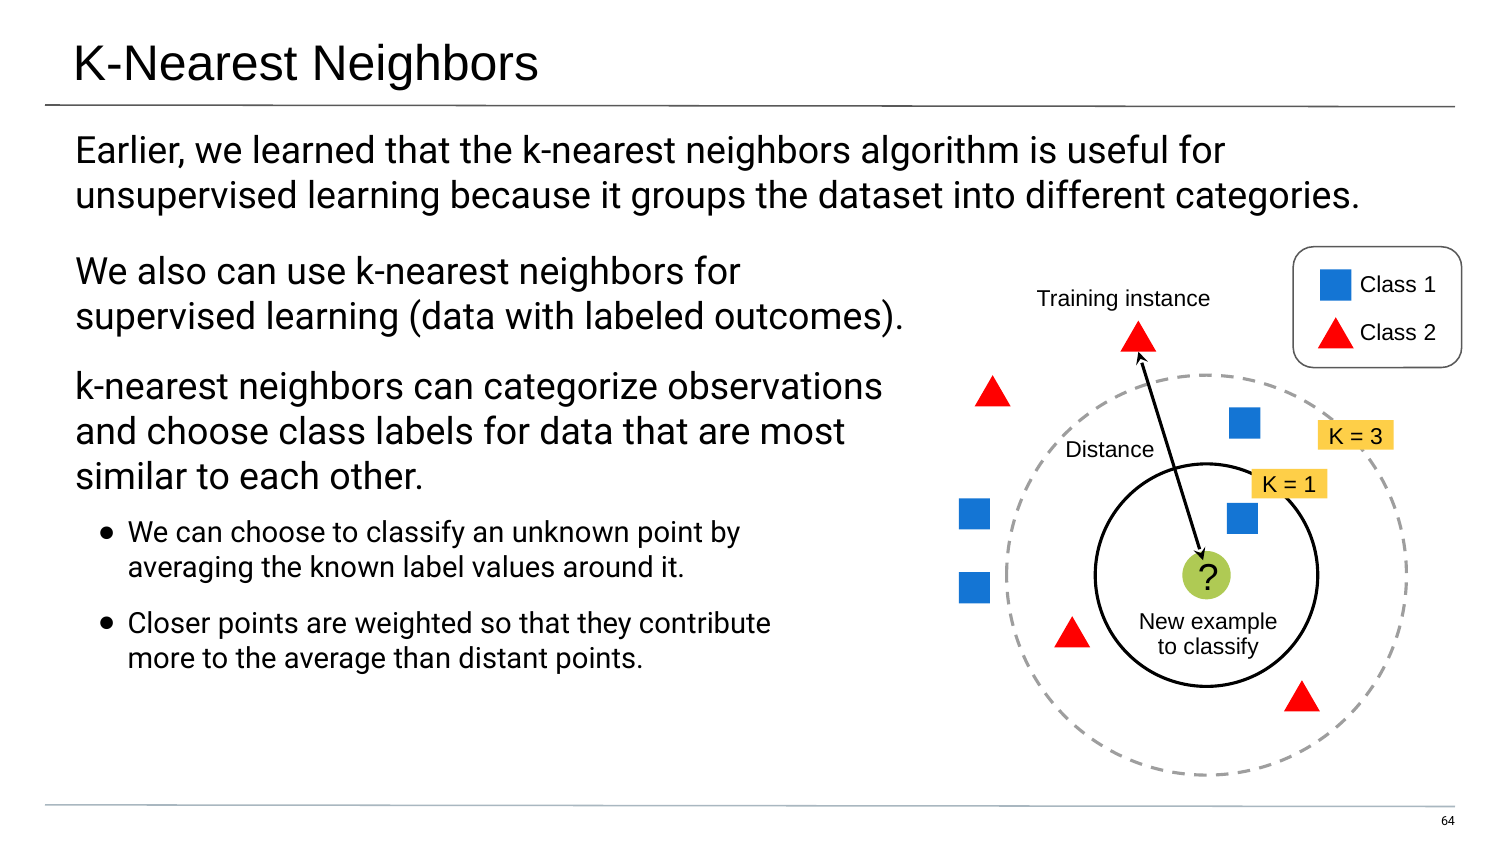

# K-Nearest Neighbors
Earlier, we learned that the k-nearest neighbors algorithm is useful for unsupervised learning because it groups the dataset into different categories.

We also can use k-nearest neighbors for supervised learning (data with labeled outcomes).
k-nearest neighbors can categorize observations and choose class labels for data that are most similar to each other.
We can choose to classify an unknown point by
averaging the known label values around it.
Closer points are weighted so that they contribute
more to the average than distant points.
Class 1

Training instance
Class 2

K = 3
Distance

K = 1

?

New example
to classify

64